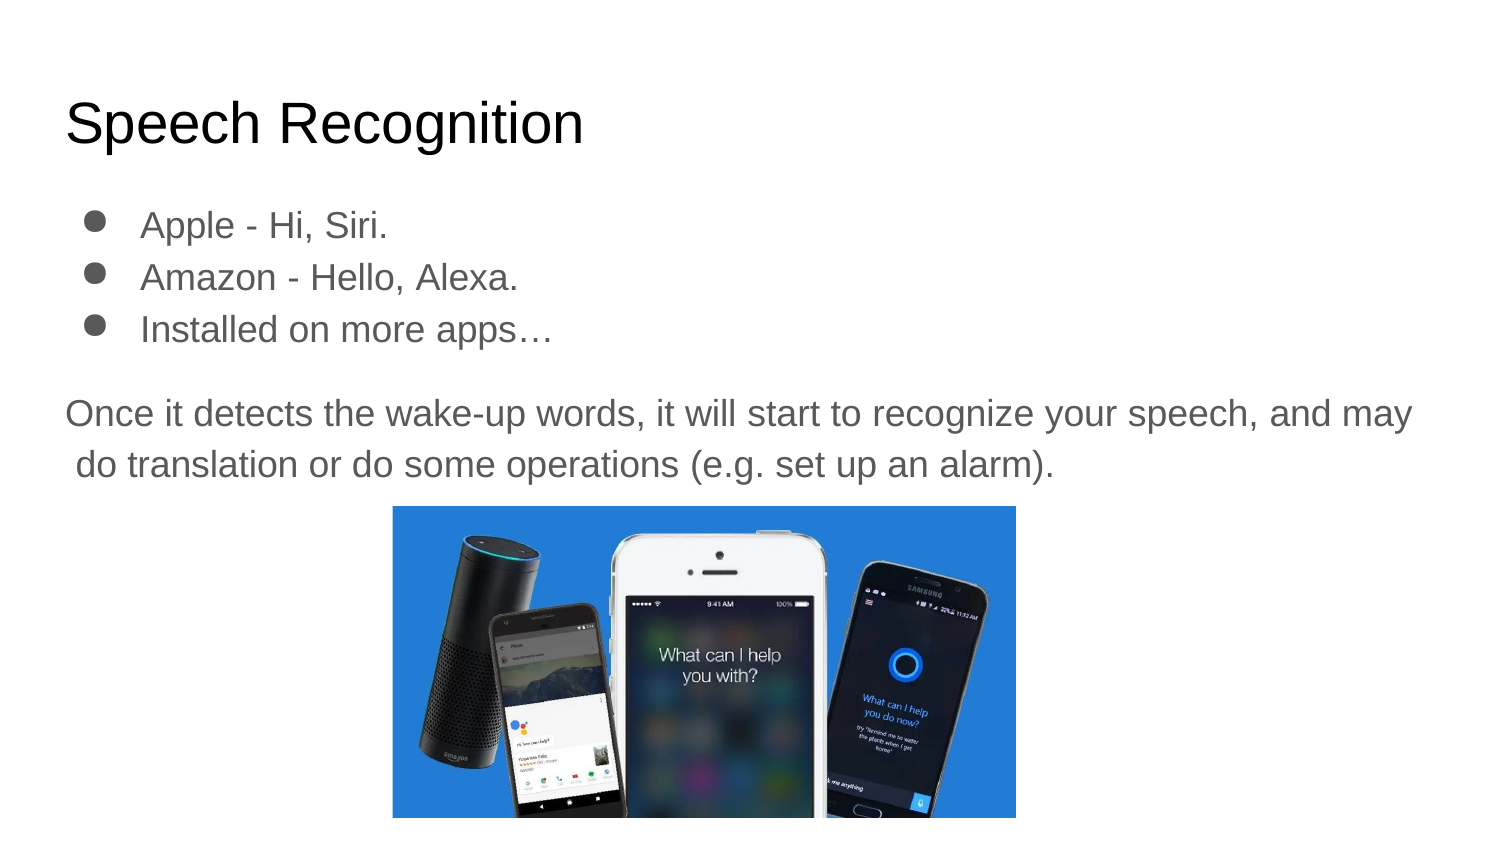

# Speech Recognition
Apple - Hi, Siri.
Amazon - Hello, Alexa.
Installed on more apps…
Once it detects the wake-up words, it will start to recognize your speech, and may  do translation or do some operations (e.g. set up an alarm).